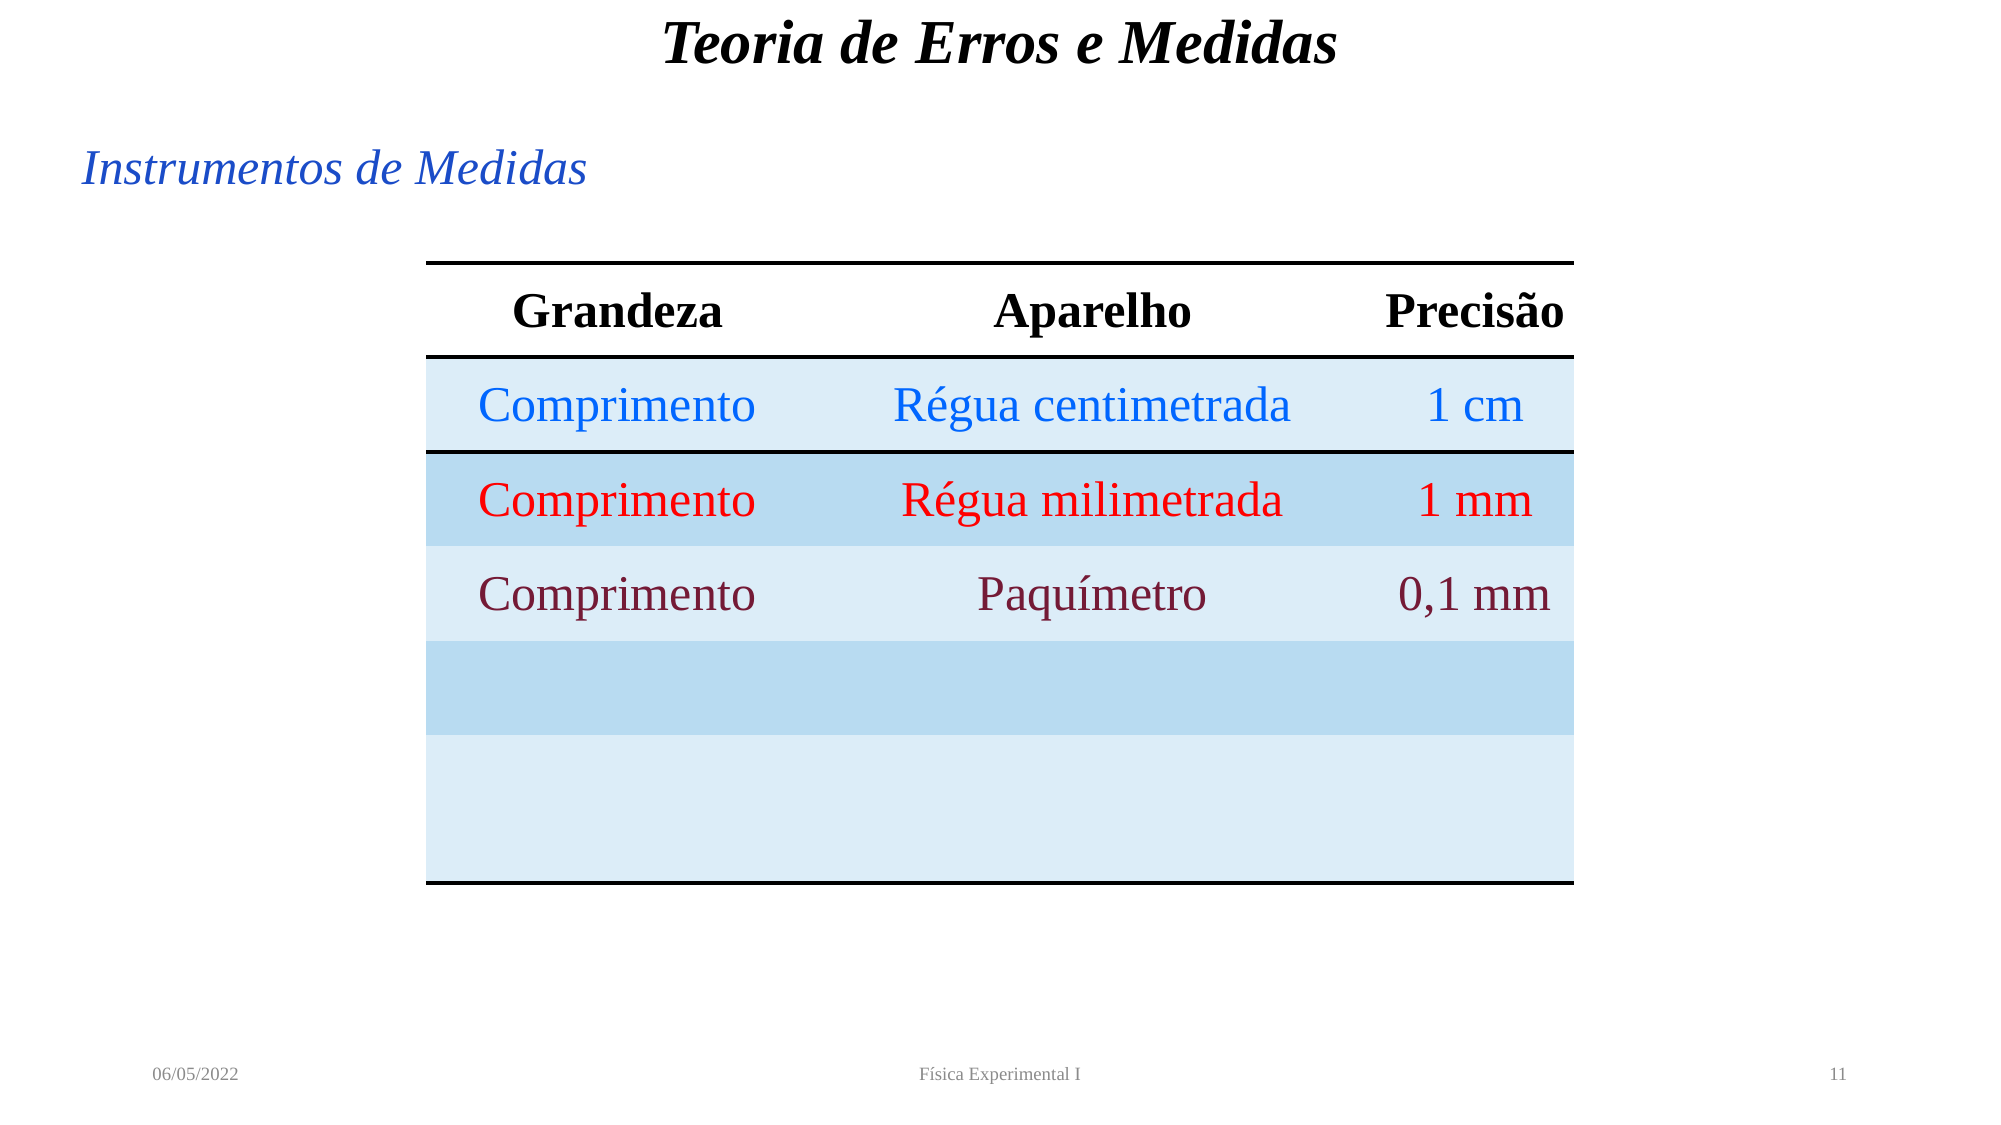

# Teoria de Erros e Medidas
Instrumentos de Medidas
| Grandeza | Aparelho | Precisão |
| --- | --- | --- |
| Comprimento | Régua centimetrada | 1 cm |
| Comprimento | Régua milimetrada | 1 mm |
| Comprimento | Paquímetro | 0,1 mm |
|  |  |  |
|  |  |  |
06/05/2022
Física Experimental I
11